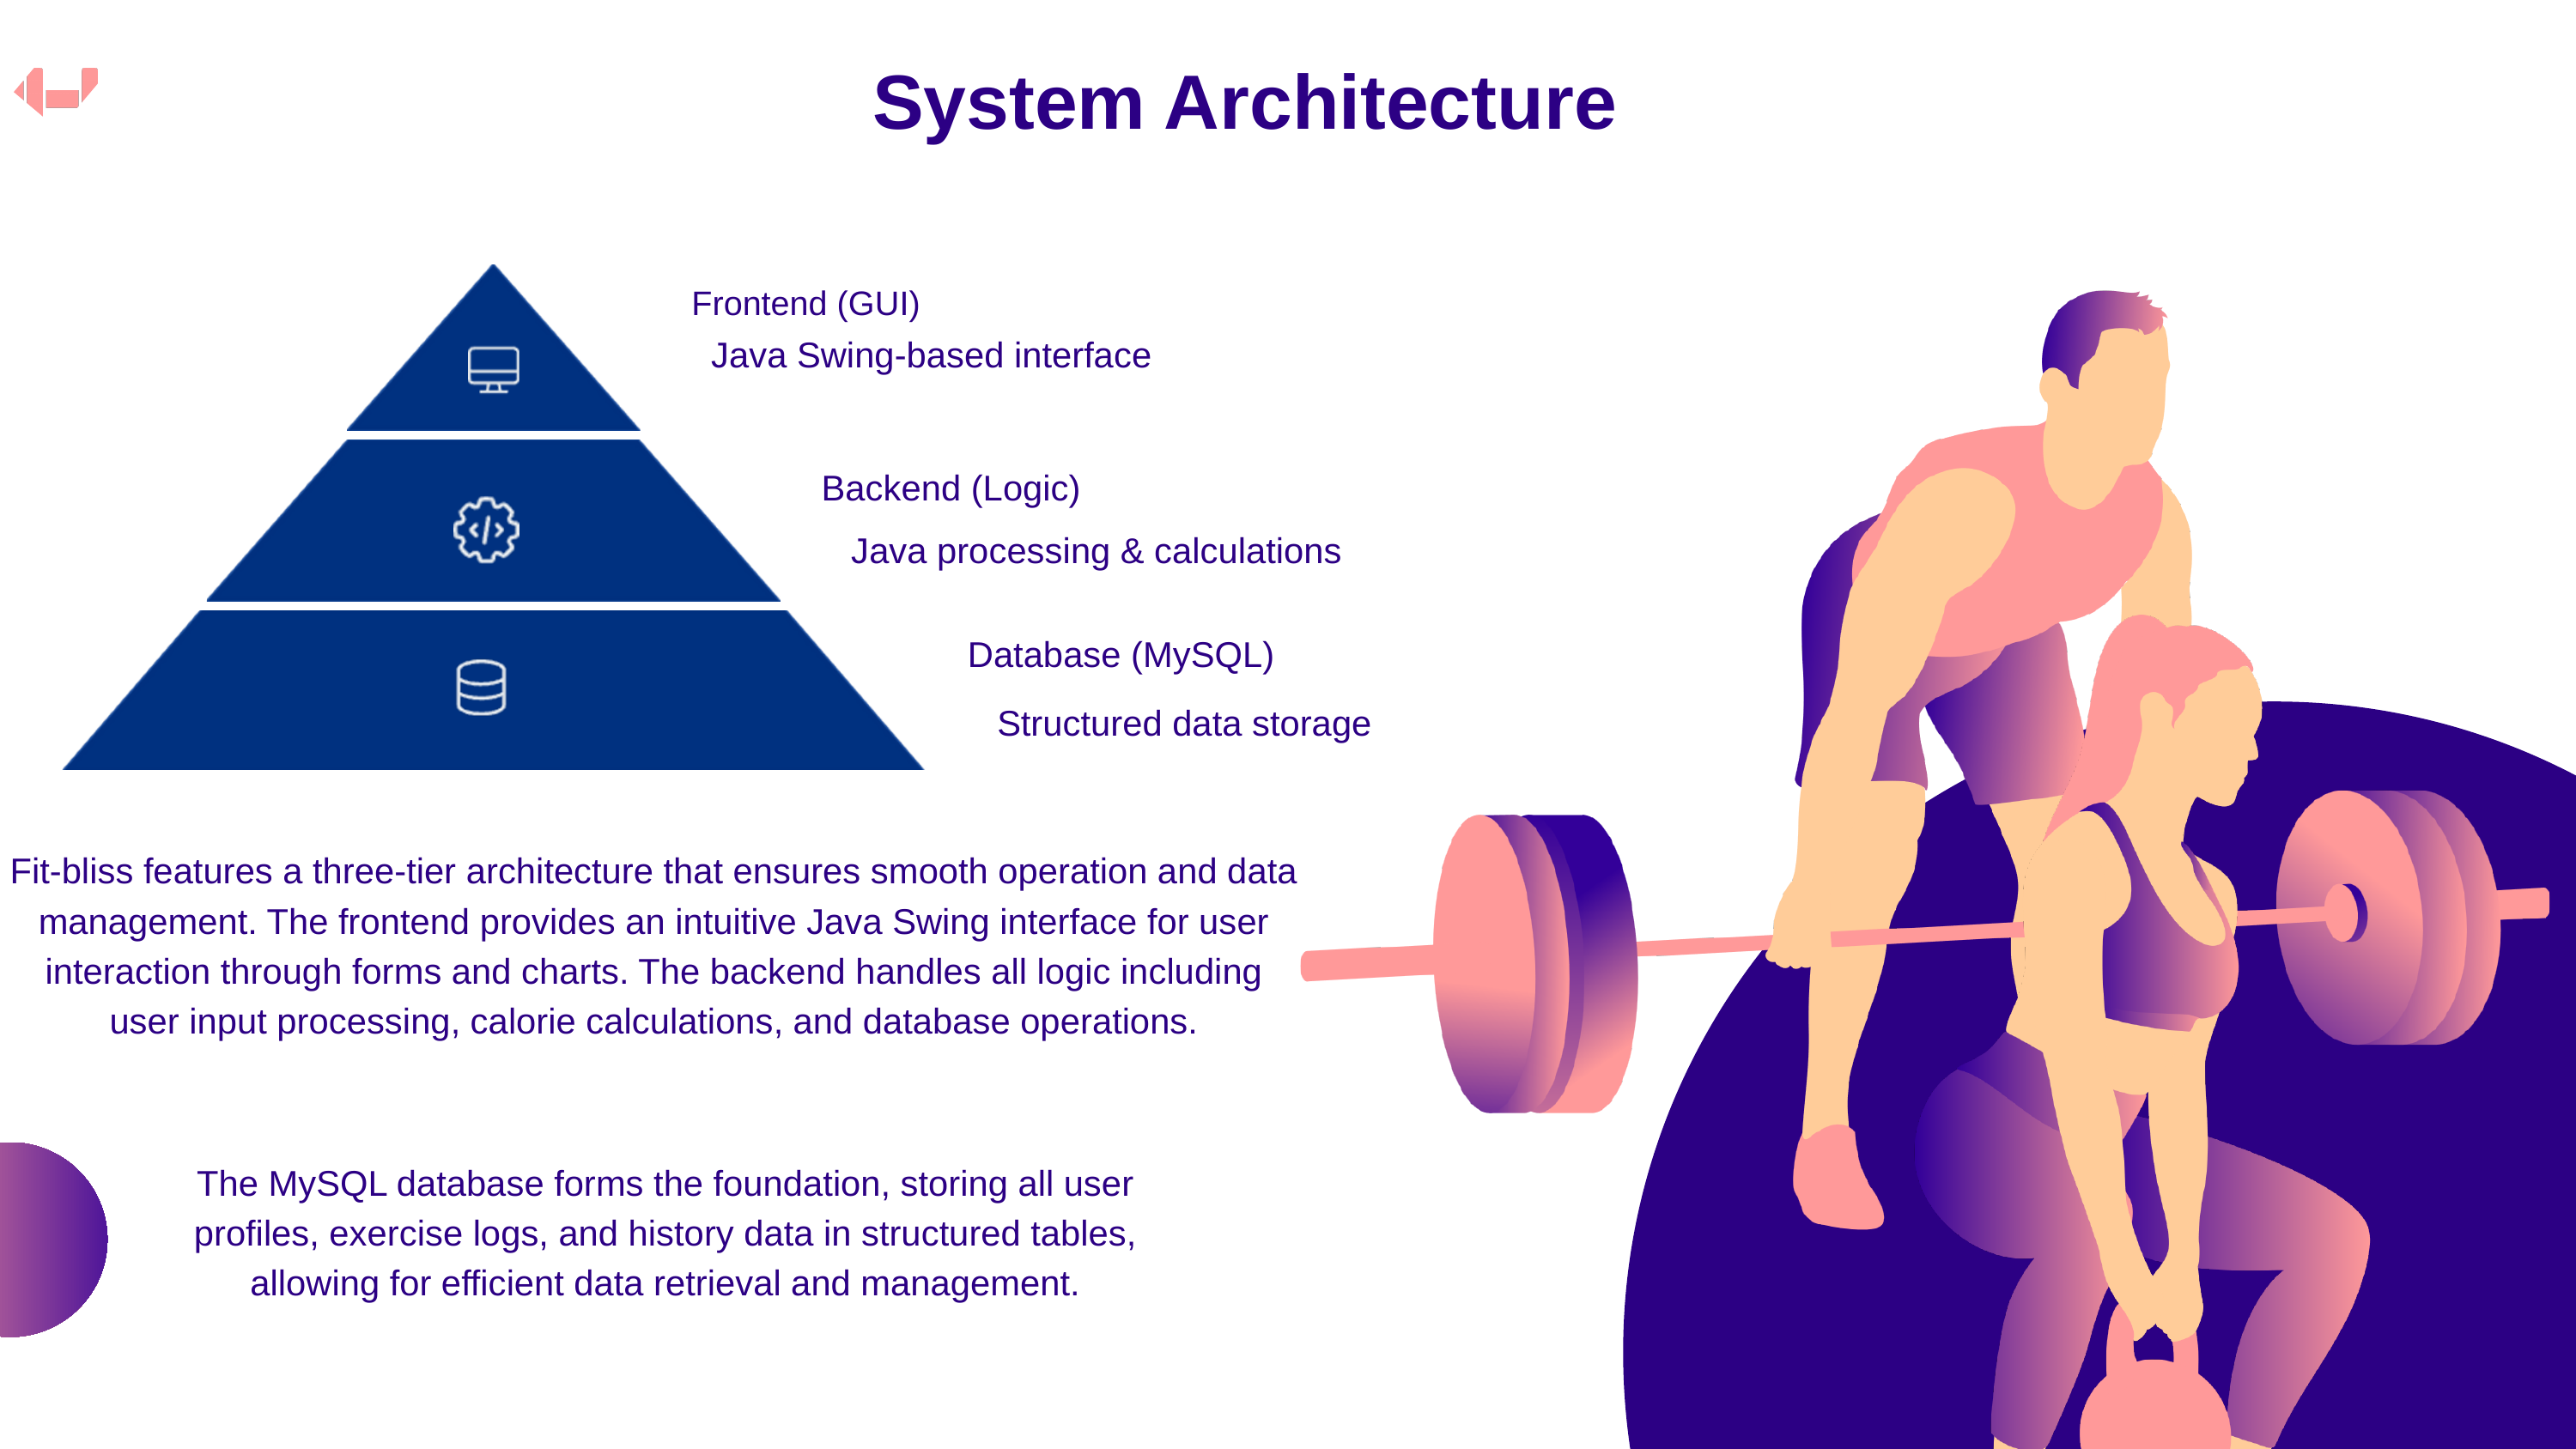

System Architecture

Frontend (GUI)

Java Swing-based interface

Backend (Logic)

Java processing & calculations

Database (MySQL)

Structured data storage

Fit-bliss features a three-tier architecture that ensures smooth operation and data management. The frontend provides an intuitive Java Swing interface for user interaction through forms and charts. The backend handles all logic including user input processing, calorie calculations, and database operations.

The MySQL database forms the foundation, storing all user profiles, exercise logs, and history data in structured tables, allowing for efficient data retrieval and management.